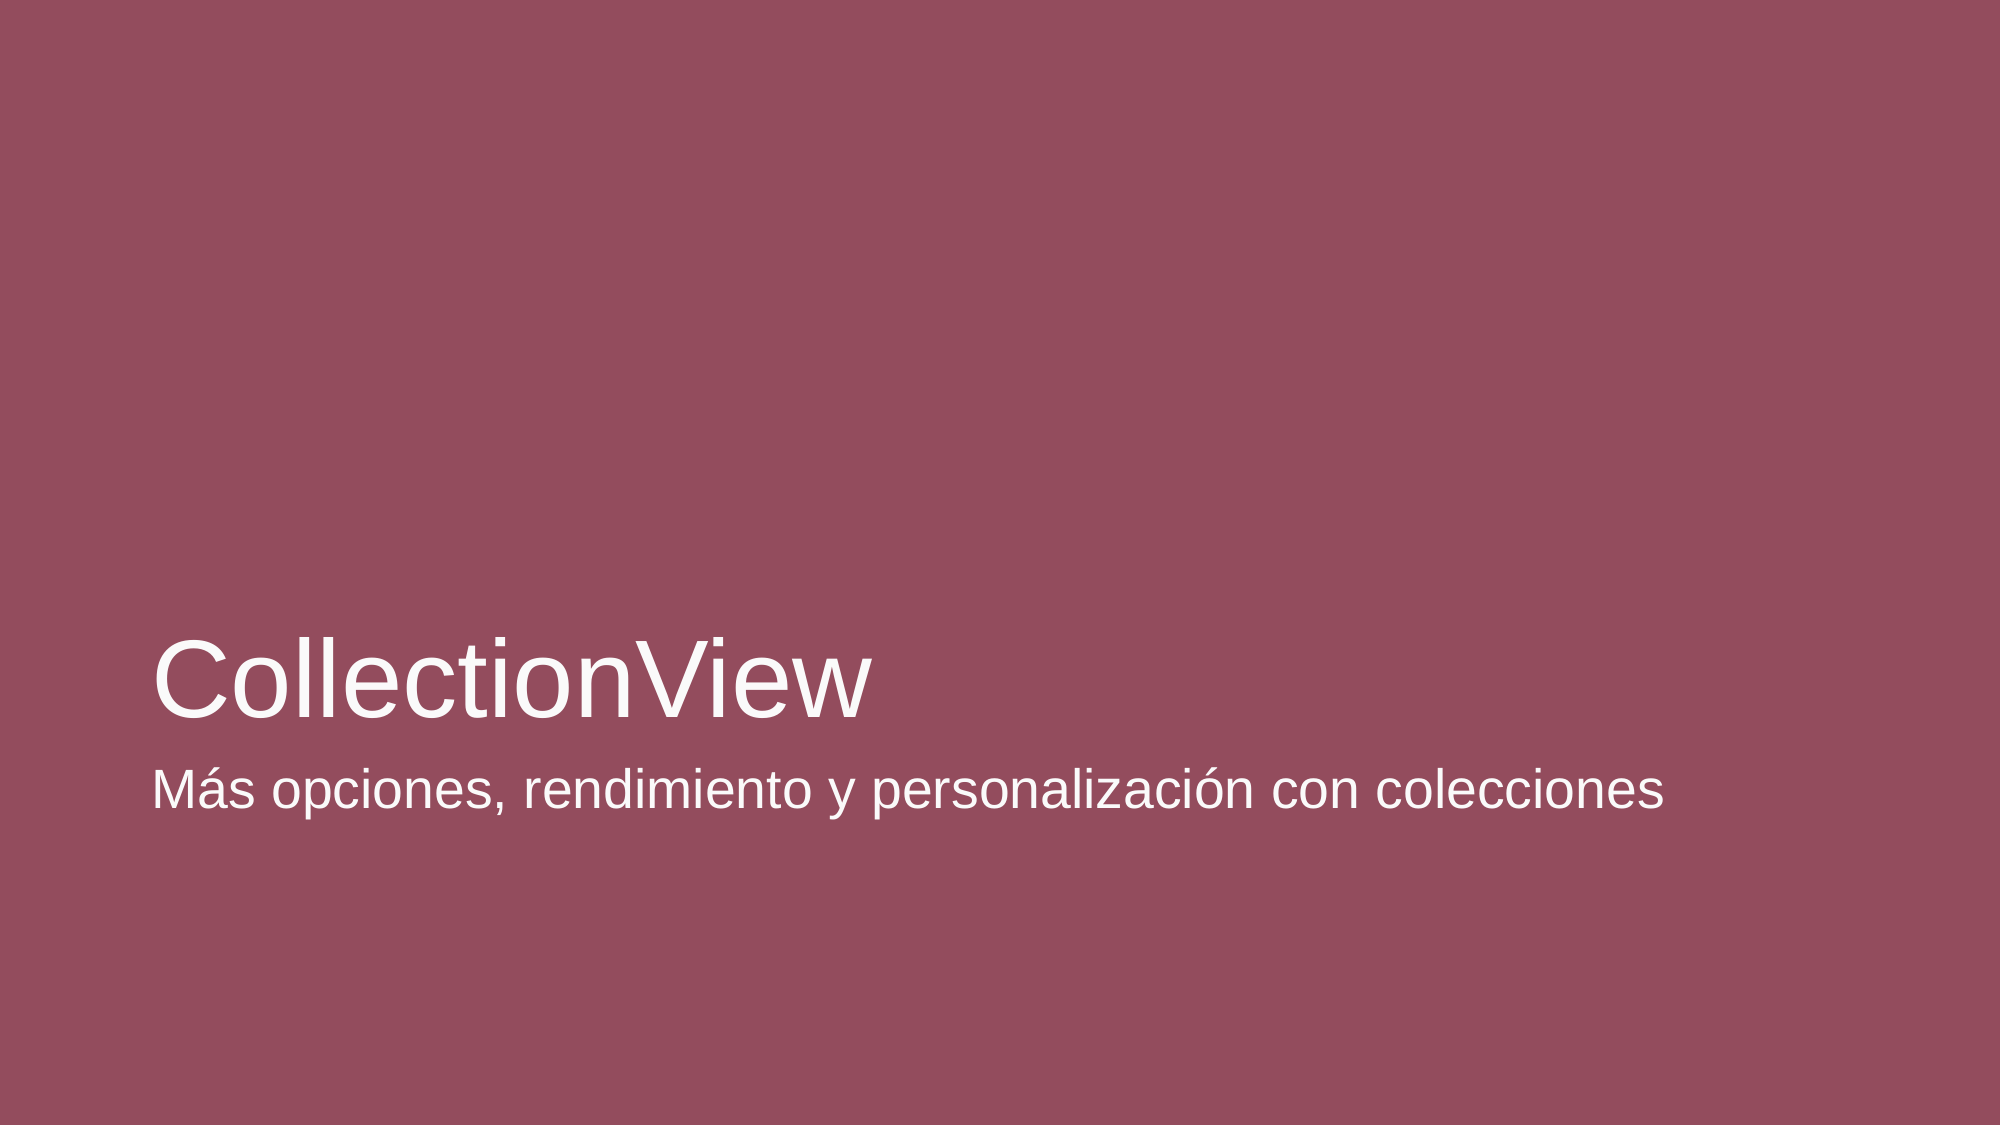

# CollectionView
Más opciones, rendimiento y personalización con colecciones